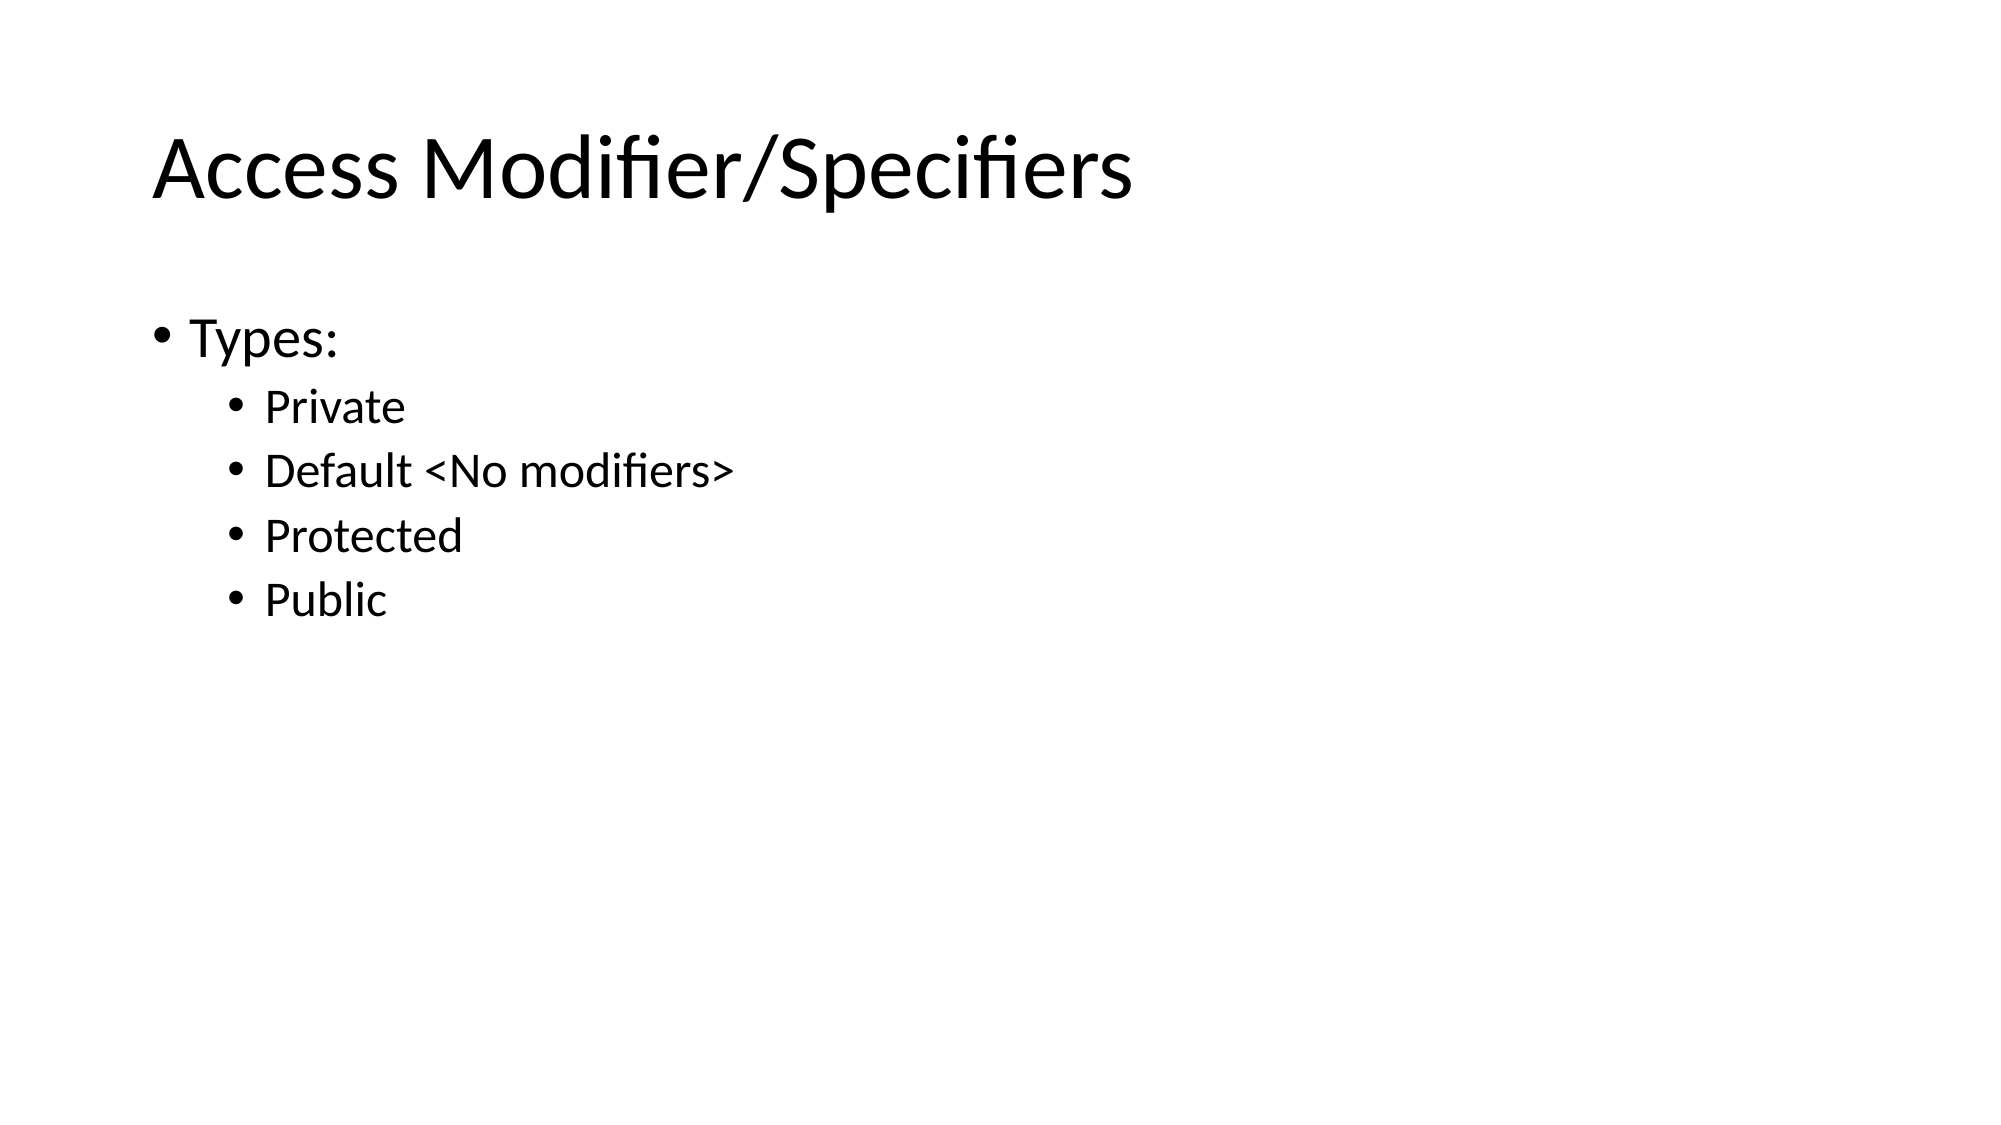

# Access Modifier/Specifiers
Types:
Private
Default <No modifiers>
Protected
Public